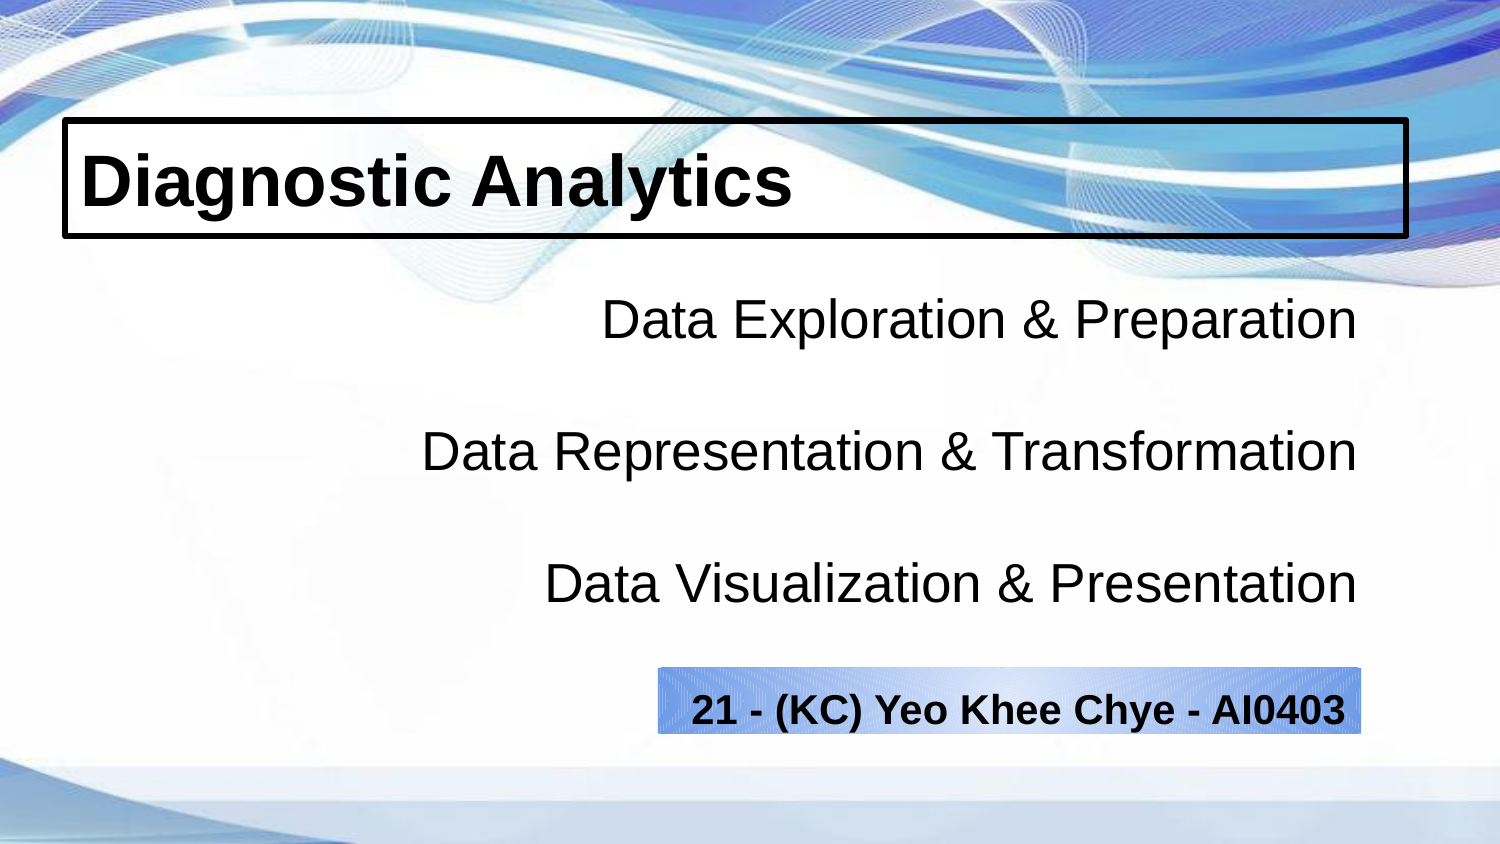

# Diagnostic Analytics

Data Exploration & Preparation

Data Representation & Transformation

Data Visualization & Presentation

21 - (KC) Yeo Khee Chye - AI0403